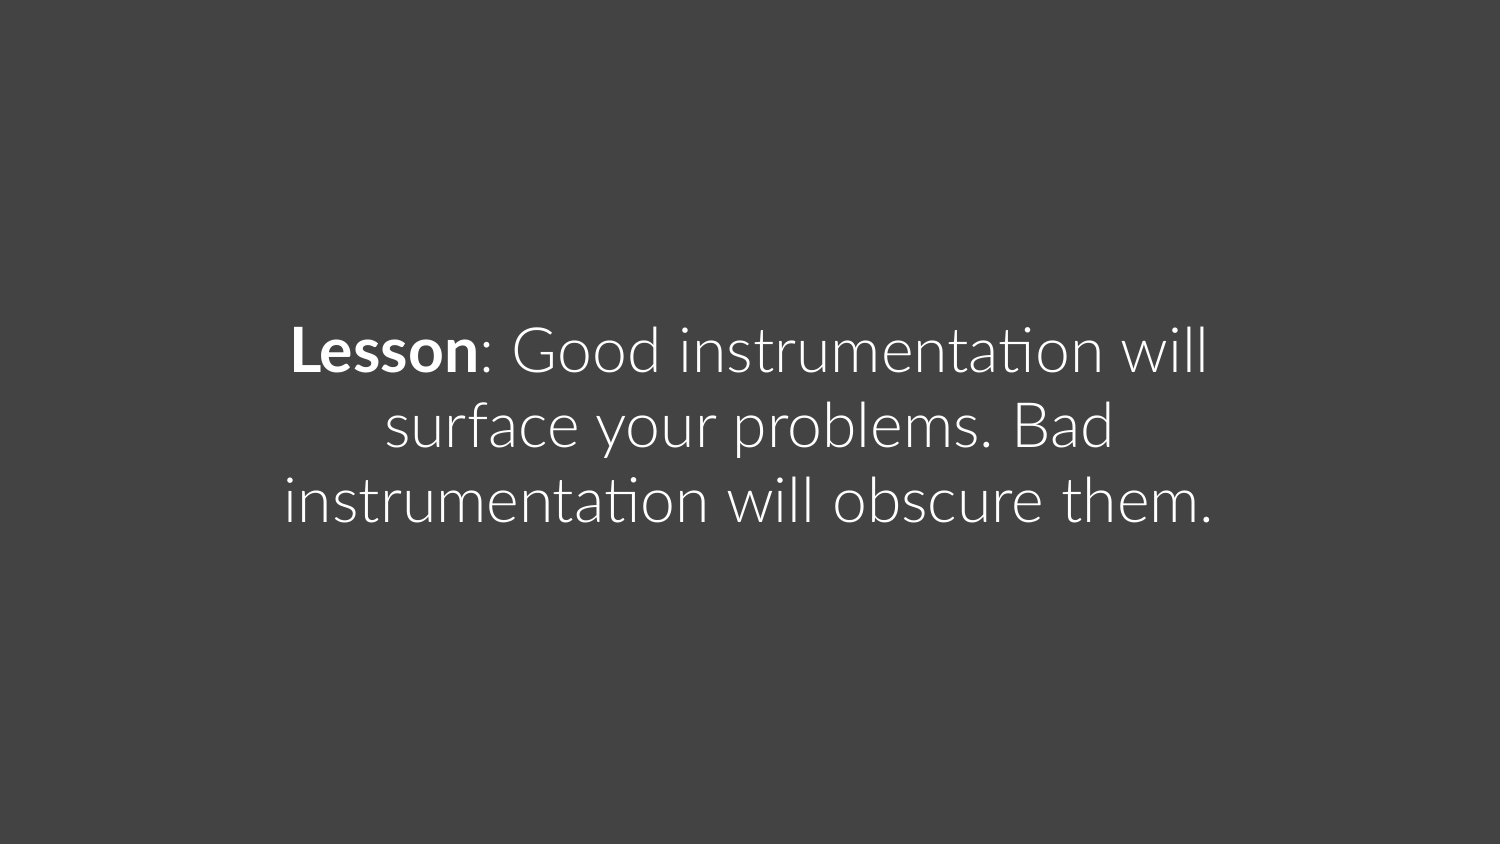

Lesson: Good instrumentation will surface your problems. Bad instrumentation will obscure them.